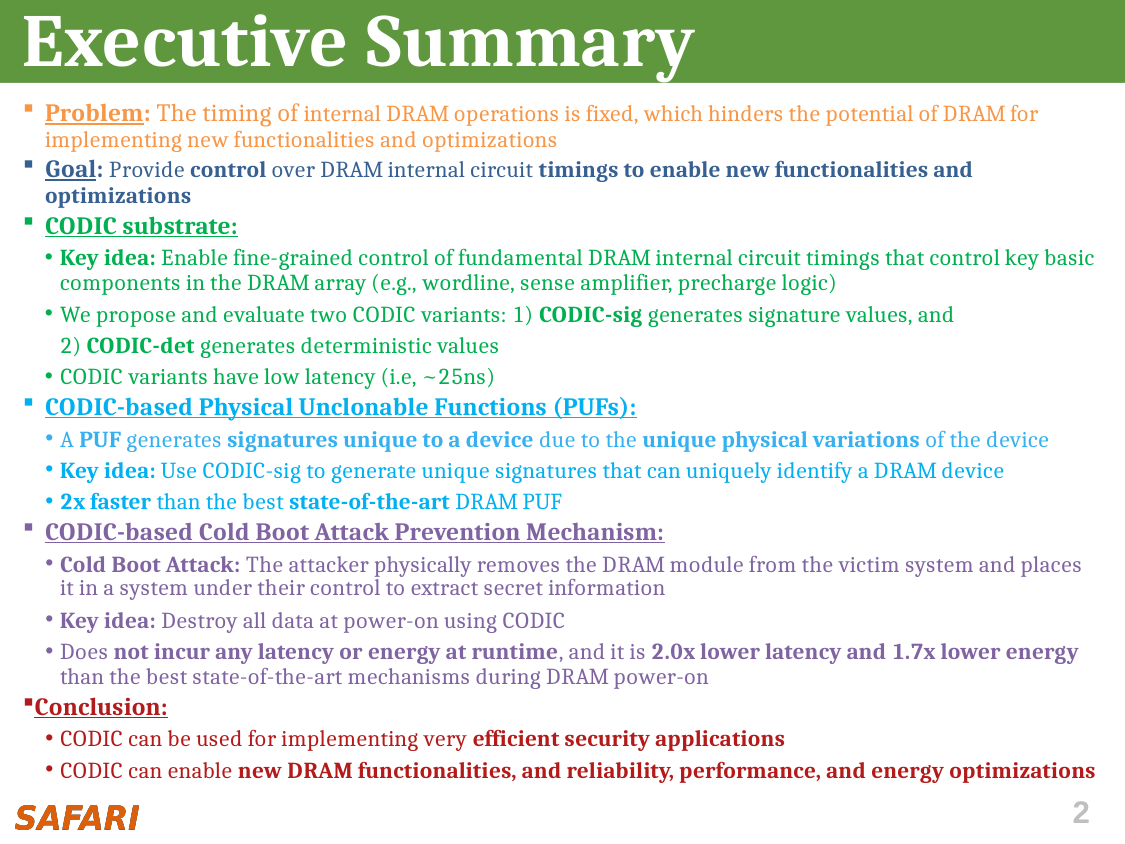

# Executive Summary
Problem: The timing of internal DRAM operations is fixed, which hinders the potential of DRAM for implementing new functionalities and optimizations
Goal: Provide control over DRAM internal circuit timings to enable new functionalities and optimizations
CODIC substrate:
Key idea: Enable fine-grained control of fundamental DRAM internal circuit timings that control key basic components in the DRAM array (e.g., wordline, sense amplifier, precharge logic)
We propose and evaluate two CODIC variants: 1) CODIC-sig generates signature values, and
   2) CODIC-det generates deterministic values
CODIC variants have low latency (i.e, ~25ns)
CODIC-based Physical Unclonable Functions (PUFs):
A PUF generates signatures unique to a device due to the unique physical variations of the device
Key idea: Use CODIC-sig to generate unique signatures that can uniquely identify a DRAM device
2x faster than the best state-of-the-art DRAM PUF
CODIC-based Cold Boot Attack Prevention Mechanism:
Cold Boot Attack: The attacker physically removes the DRAM module from the victim system and places it in a system under their control to extract secret information
Key idea: Destroy all data at power-on using CODIC
Does not incur any latency or energy at runtime, and it is 2.0x lower latency and 1.7x lower energy than the best state-of-the-art mechanisms during DRAM power-on
Conclusion:
CODIC can be used for implementing very efficient security applications
CODIC can enable new DRAM functionalities, and reliability, performance, and energy optimizations
2